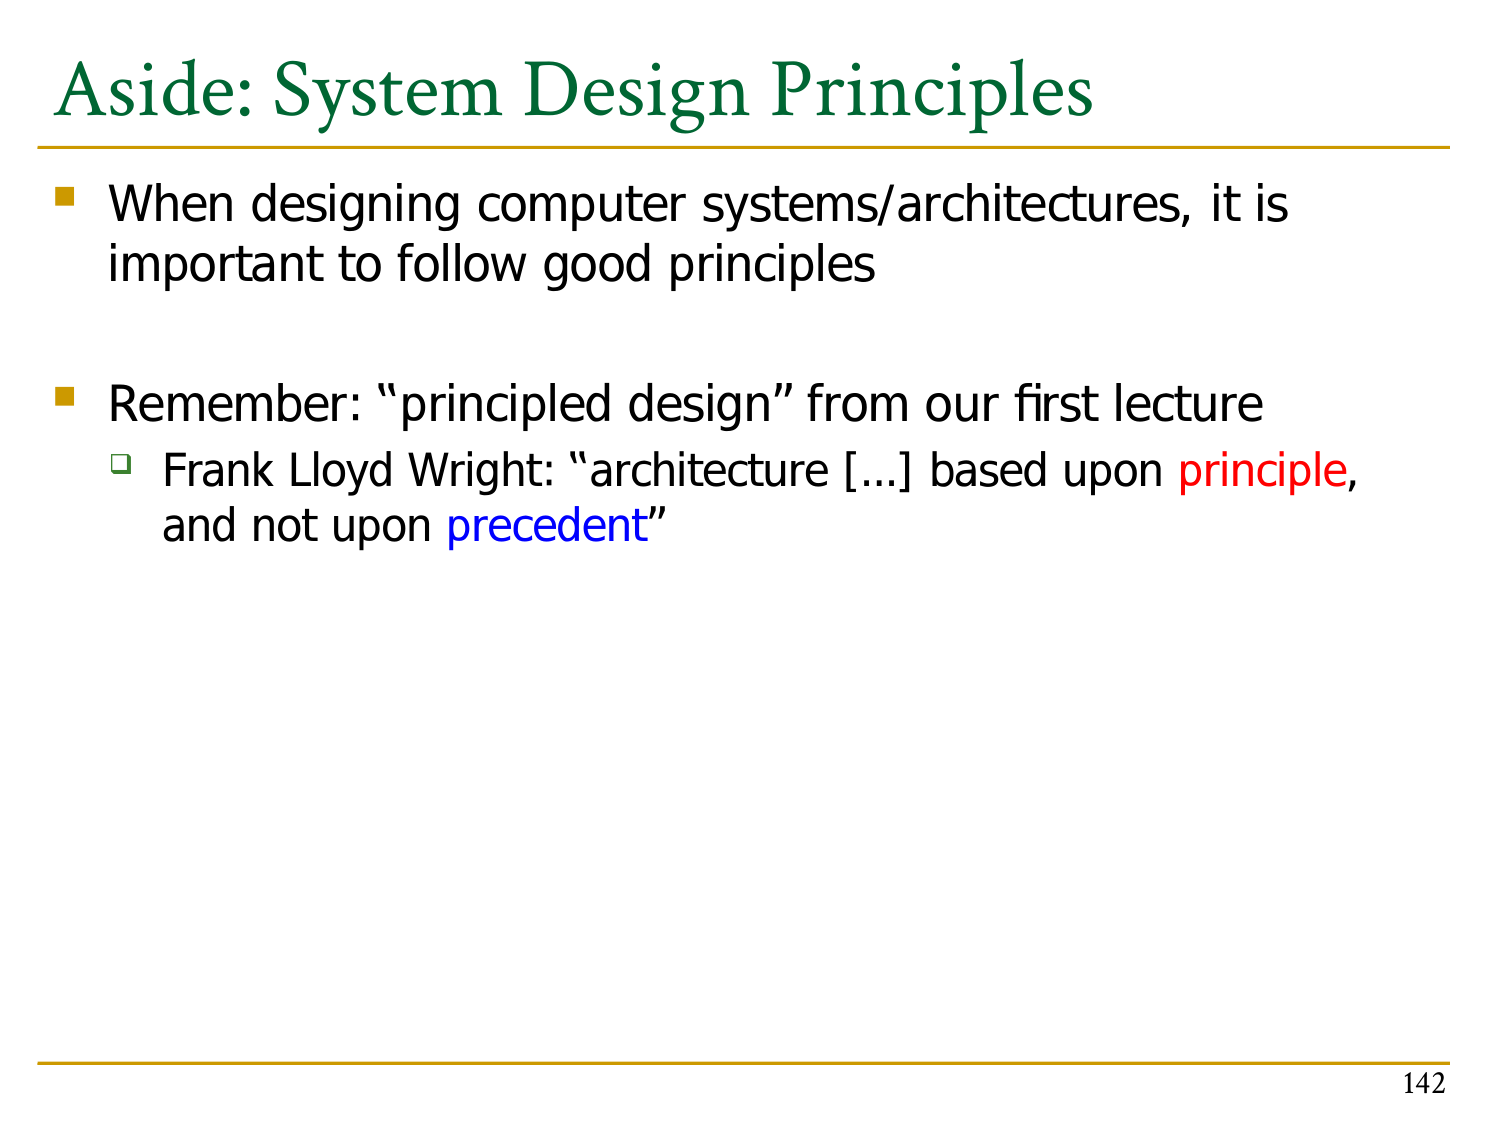

# Aside: System Design Principles
When designing computer systems/architectures, it is important to follow good principles

Remember: “principled design” from our first lecture
Frank Lloyd Wright: “architecture […] based upon principle, and not upon precedent”
142